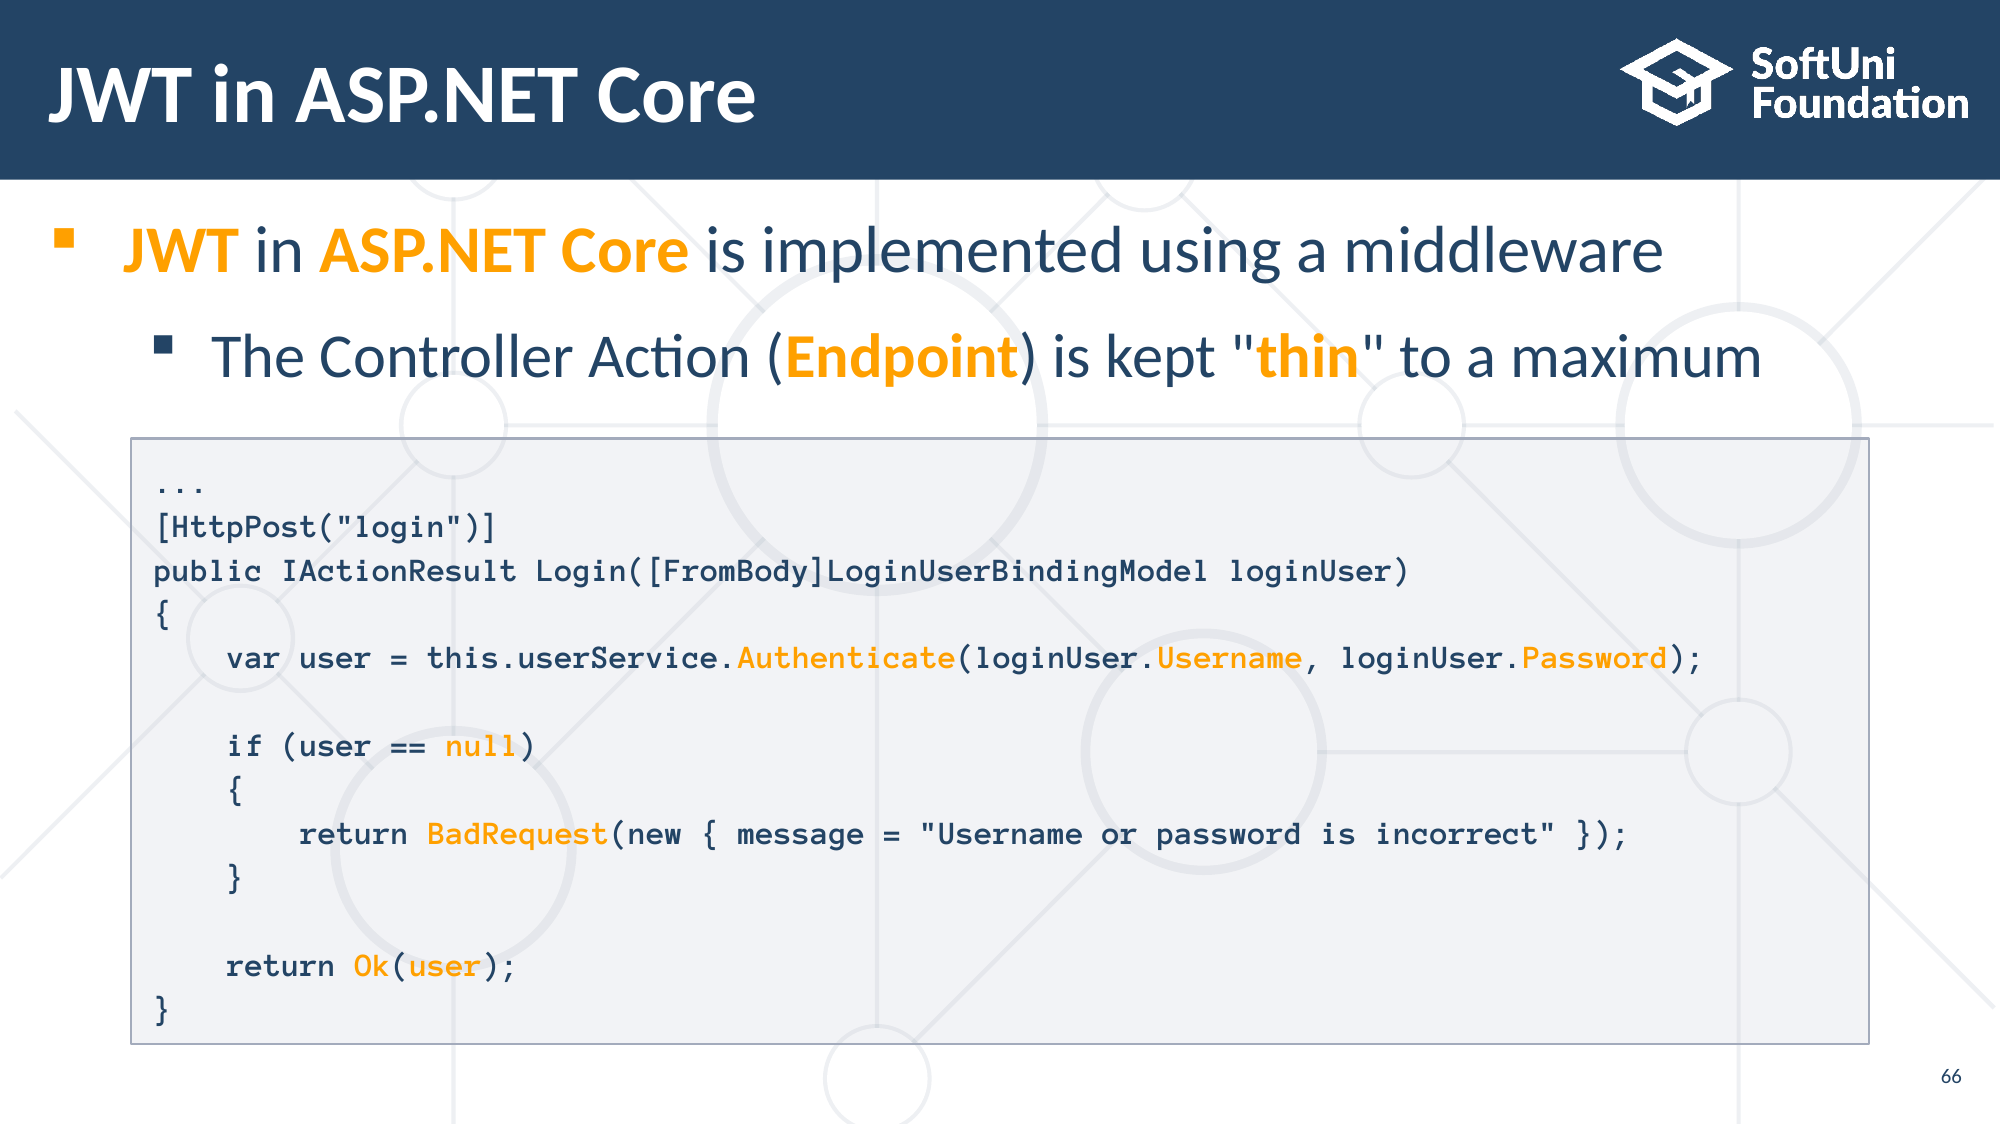

# JWT in ASP.NET Core
JWT in ASP.NET Core is implemented using a middleware
The Controller Action (Endpoint) is kept "thin" to a maximum
...
[HttpPost("login")]
public IActionResult Login([FromBody]LoginUserBindingModel loginUser)
{
    var user = this.userService.Authenticate(loginUser.Username, loginUser.Password);

    if (user == null)
    {
        return BadRequest(new { message = "Username or password is incorrect" });
    }

    return Ok(user);
}
66